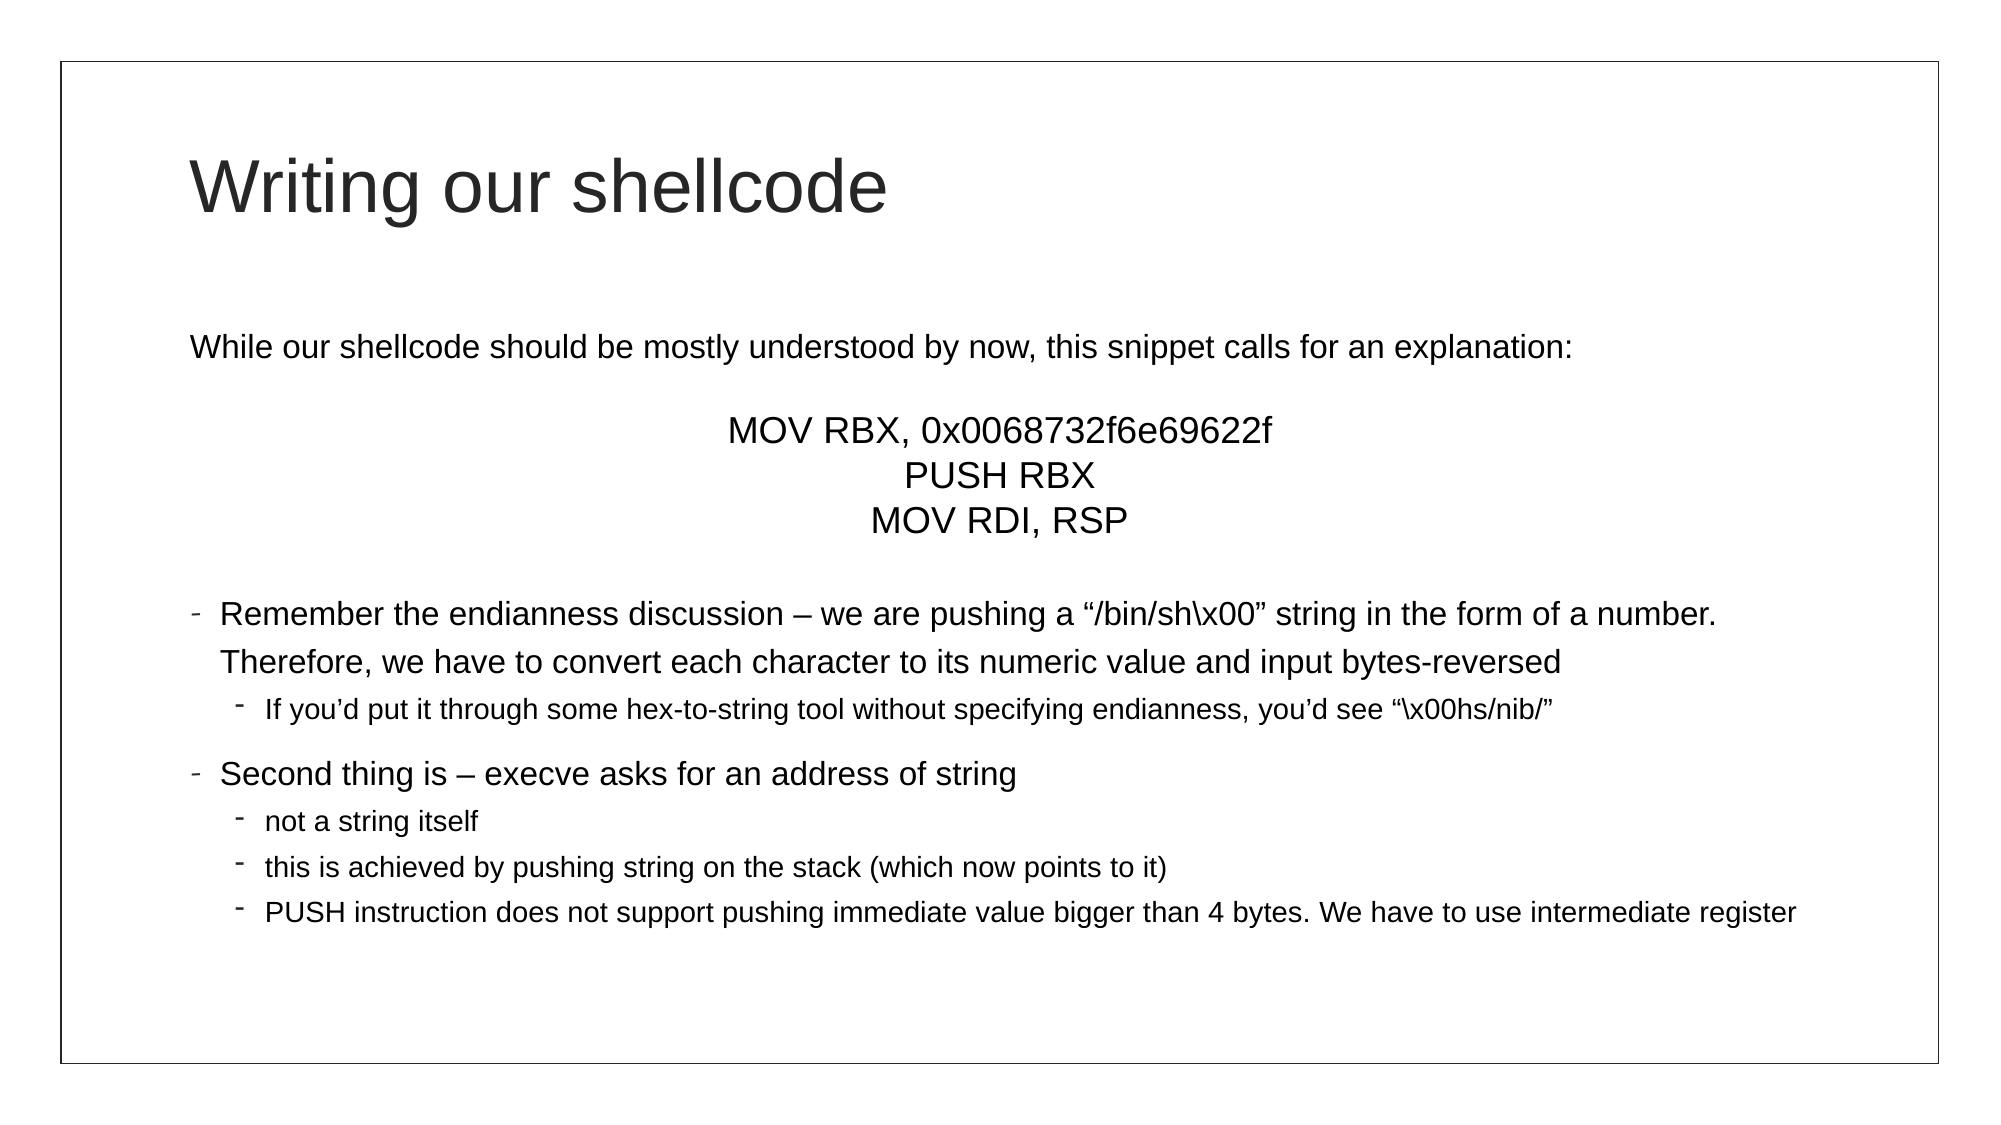

# Writing our shellcode
While our shellcode should be mostly understood by now, this snippet calls for an explanation:

Remember the endianness discussion – we are pushing a “/bin/sh\x00” string in the form of a number. Therefore, we have to convert each character to its numeric value and input bytes-reversed
If you’d put it through some hex-to-string tool without specifying endianness, you’d see “\x00hs/nib/”
Second thing is – execve asks for an address of string
not a string itself
this is achieved by pushing string on the stack (which now points to it)
PUSH instruction does not support pushing immediate value bigger than 4 bytes. We have to use intermediate register
MOV RBX, 0x0068732f6e69622f
PUSH RBX
MOV RDI, RSP